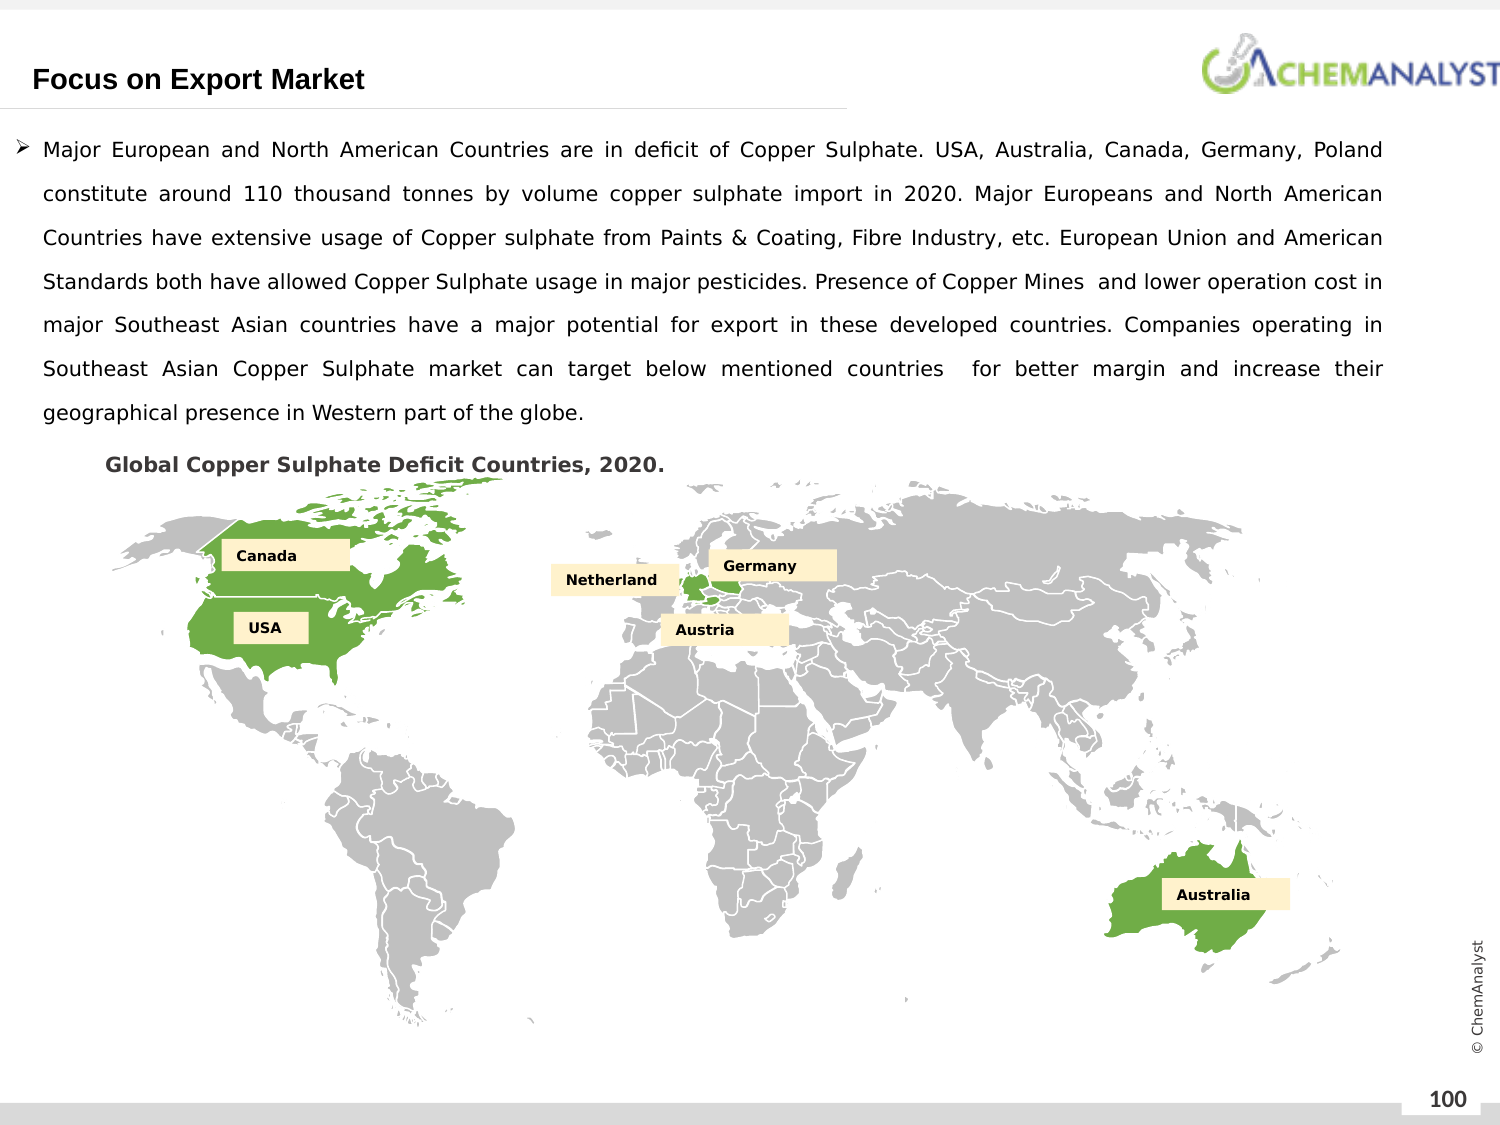

Focus on Export Market
Major European and North American Countries are in deficit of Copper Sulphate. USA, Australia, Canada, Germany, Poland constitute around 110 thousand tonnes by volume copper sulphate import in 2020. Major Europeans and North American Countries have extensive usage of Copper sulphate from Paints & Coating, Fibre Industry, etc. European Union and American Standards both have allowed Copper Sulphate usage in major pesticides. Presence of Copper Mines  and lower operation cost in major Southeast Asian countries have a major potential for export in these developed countries. Companies operating in Southeast Asian Copper Sulphate market can target below mentioned countries  for better margin and increase their geographical presence in Western part of the globe.
Global Copper Sulphate Deficit Countries, 2020.

Canada

Germany

Netherland

USA
Austria

Australia